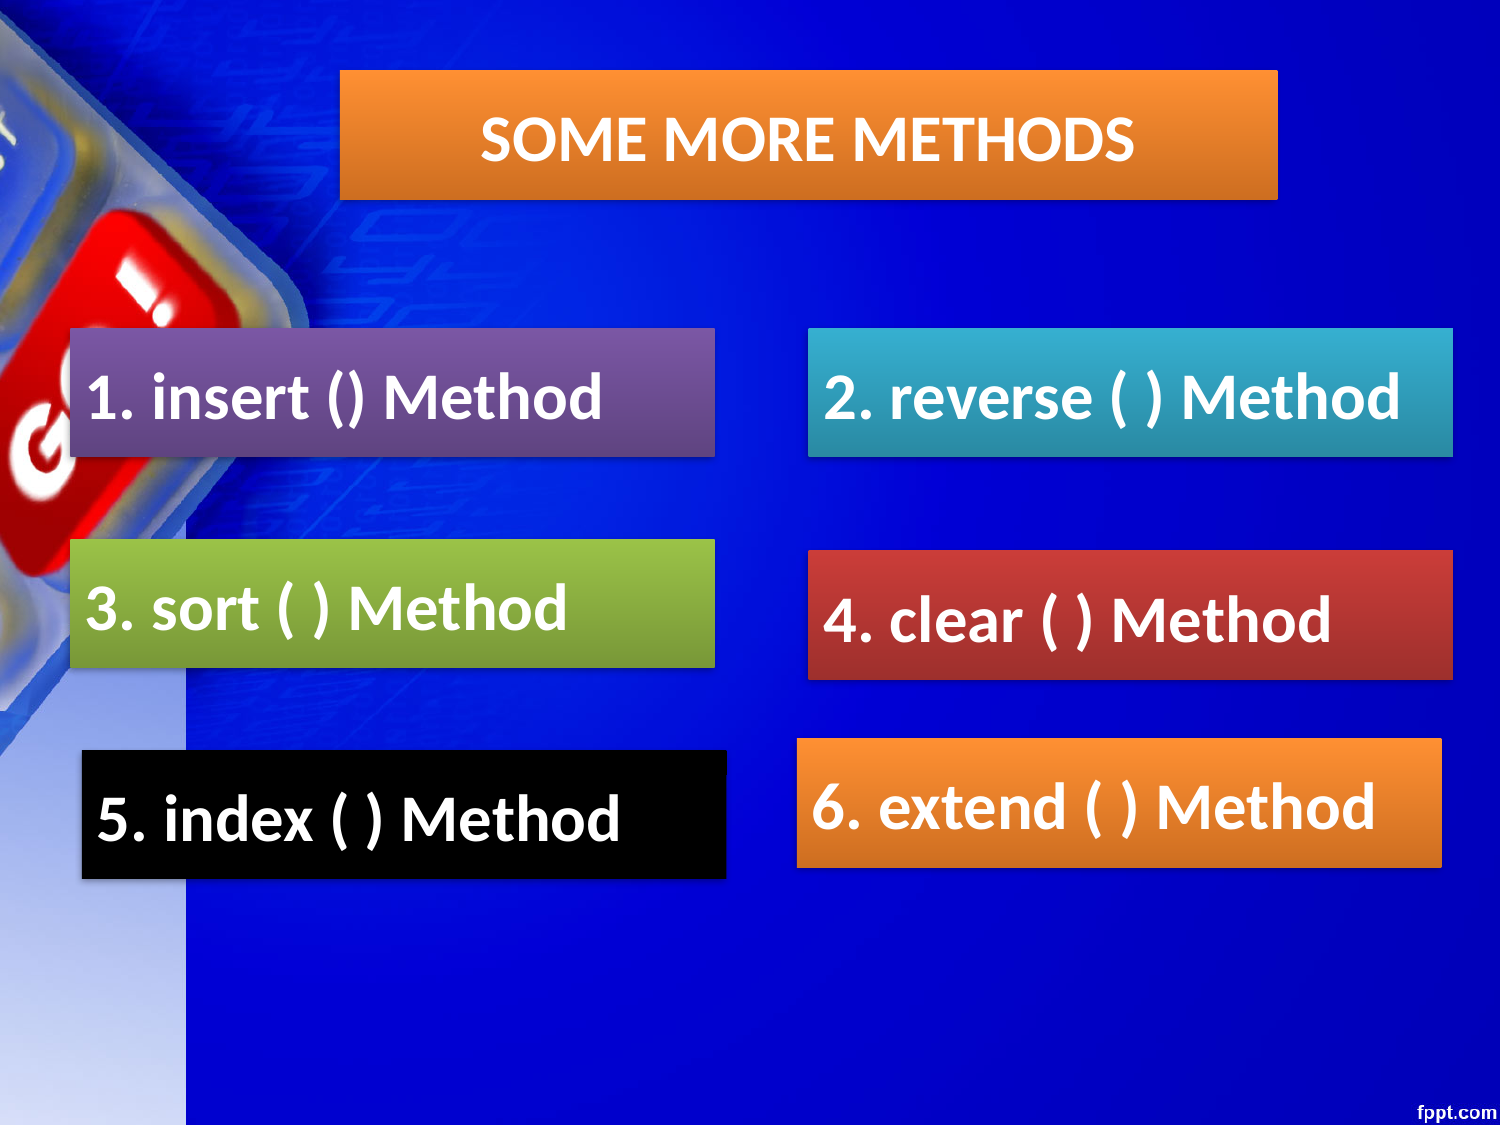

SOME MORE METHODS
1. insert () Method
2. reverse ( ) Method
3. sort ( ) Method
4. clear ( ) Method
6. extend ( ) Method
5. index ( ) Method